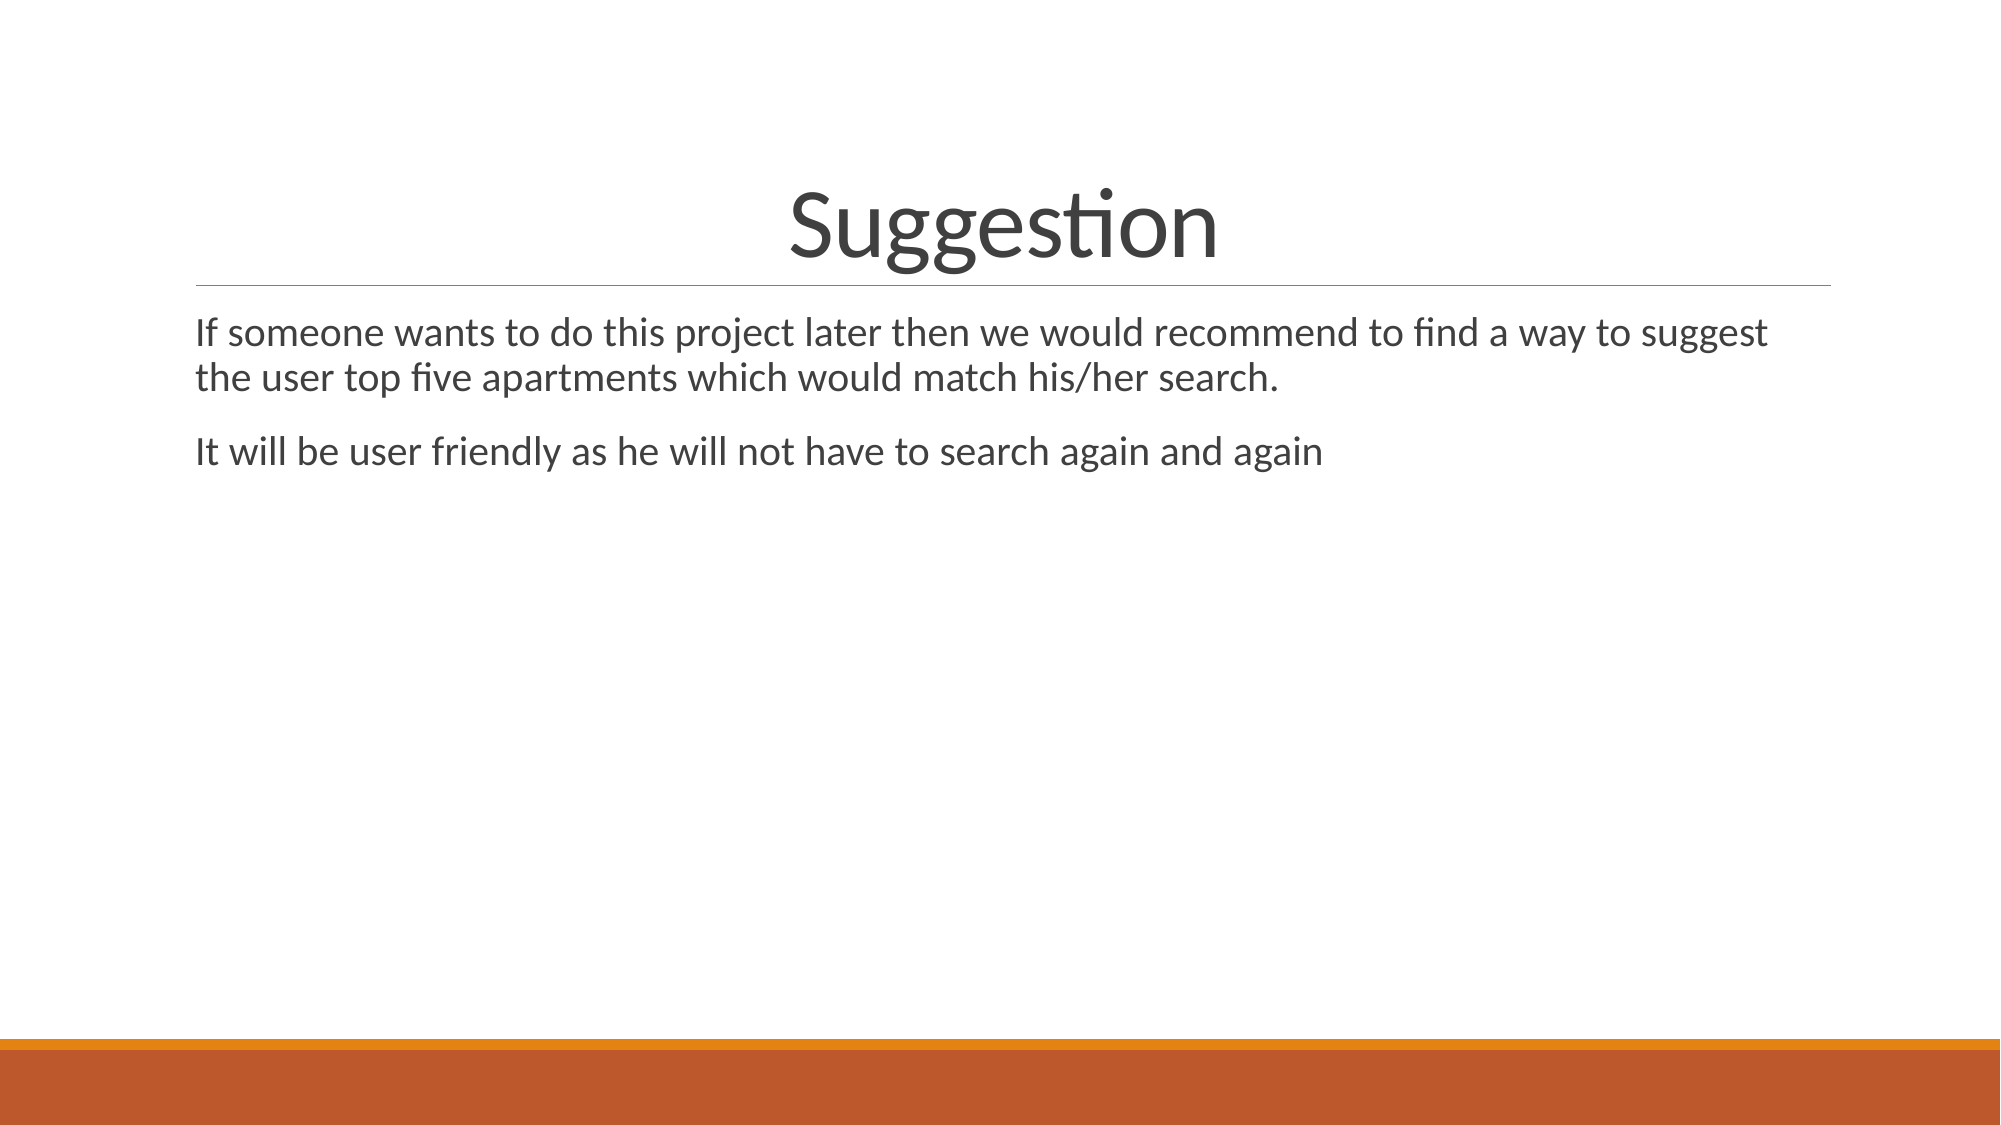

# Suggestion
If someone wants to do this project later then we would recommend to find a way to suggest the user top five apartments which would match his/her search.
It will be user friendly as he will not have to search again and again